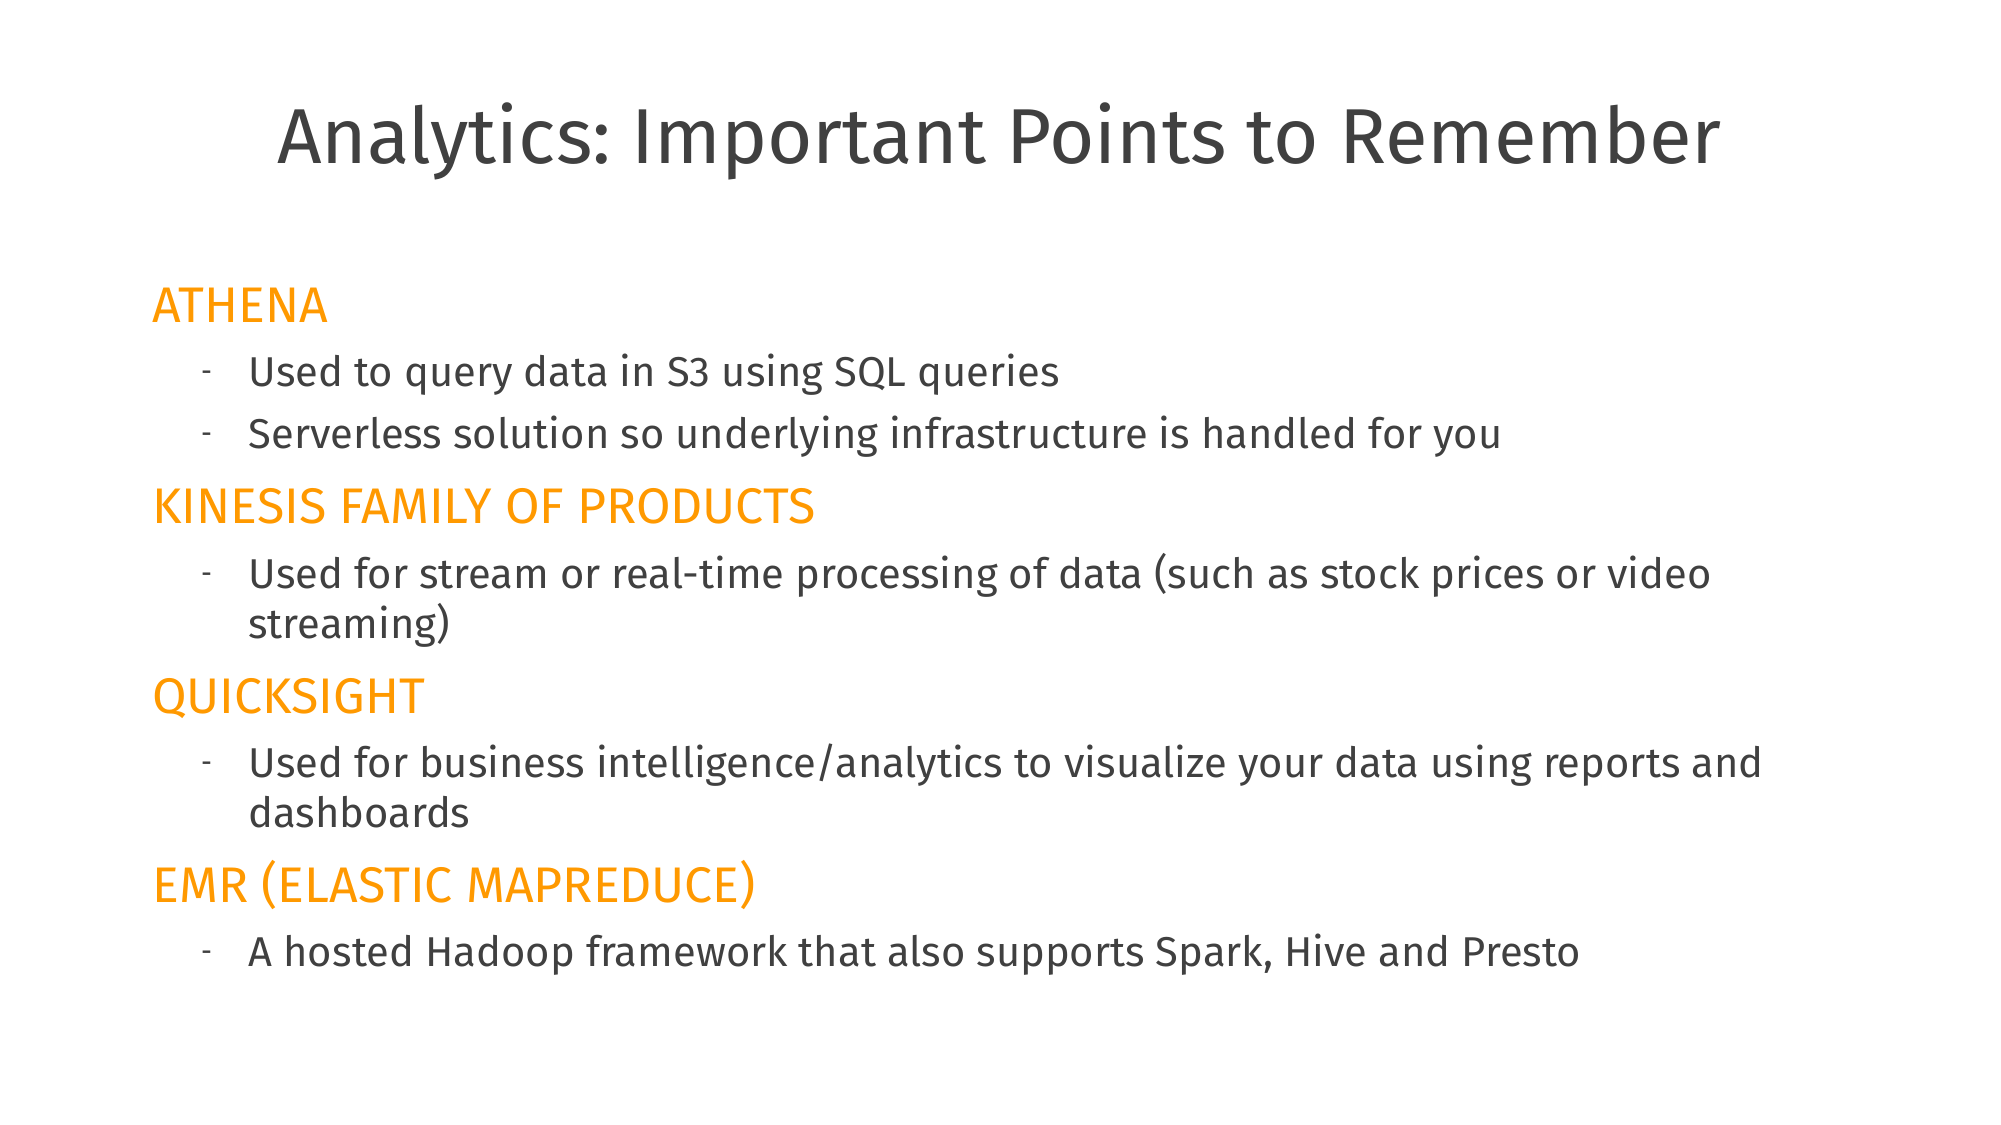

# Analytics: Important Points to Remember
ATHENA
Used to query data in S3 using SQL queries
Serverless solution so underlying infrastructure is handled for you
KINESIS FAMILY OF PRODUCTS
Used for stream or real-time processing of data (such as stock prices or video streaming)
QUICKSIGHT
Used for business intelligence/analytics to visualize your data using reports and dashboards
EMR (ELASTIC MAPREDUCE)
A hosted Hadoop framework that also supports Spark, Hive and Presto